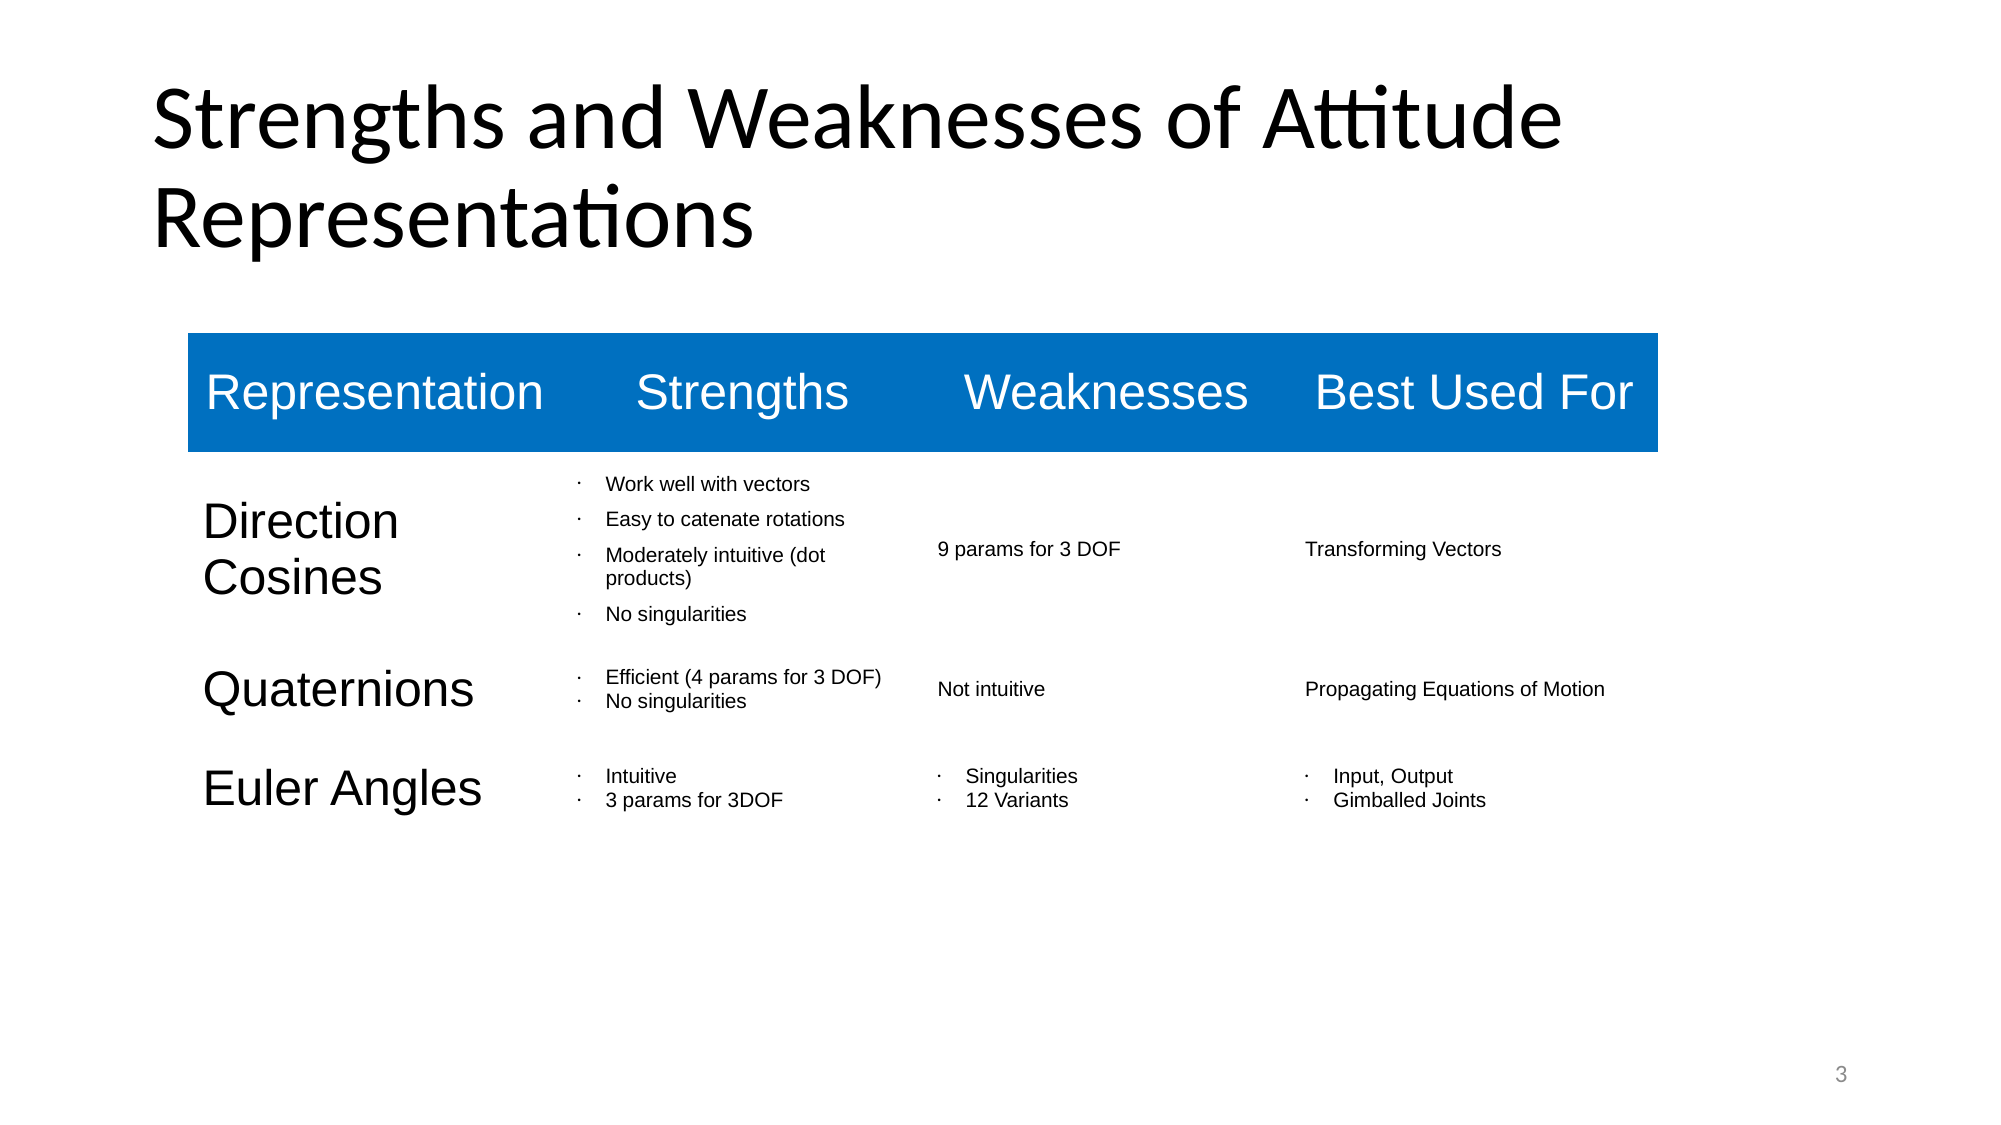

Strengths and Weaknesses of Attitude Representations
| Representation | Strengths | Weaknesses | Best Used For |
| --- | --- | --- | --- |
| Direction Cosines | Work well with vectors Easy to catenate rotations Moderately intuitive (dot products) No singularities | 9 params for 3 DOF | Transforming Vectors |
| Quaternions | Efficient (4 params for 3 DOF) No singularities | Not intuitive | Propagating Equations of Motion |
| Euler Angles | Intuitive 3 params for 3DOF | Singularities 12 Variants | Input, Output Gimballed Joints |
3